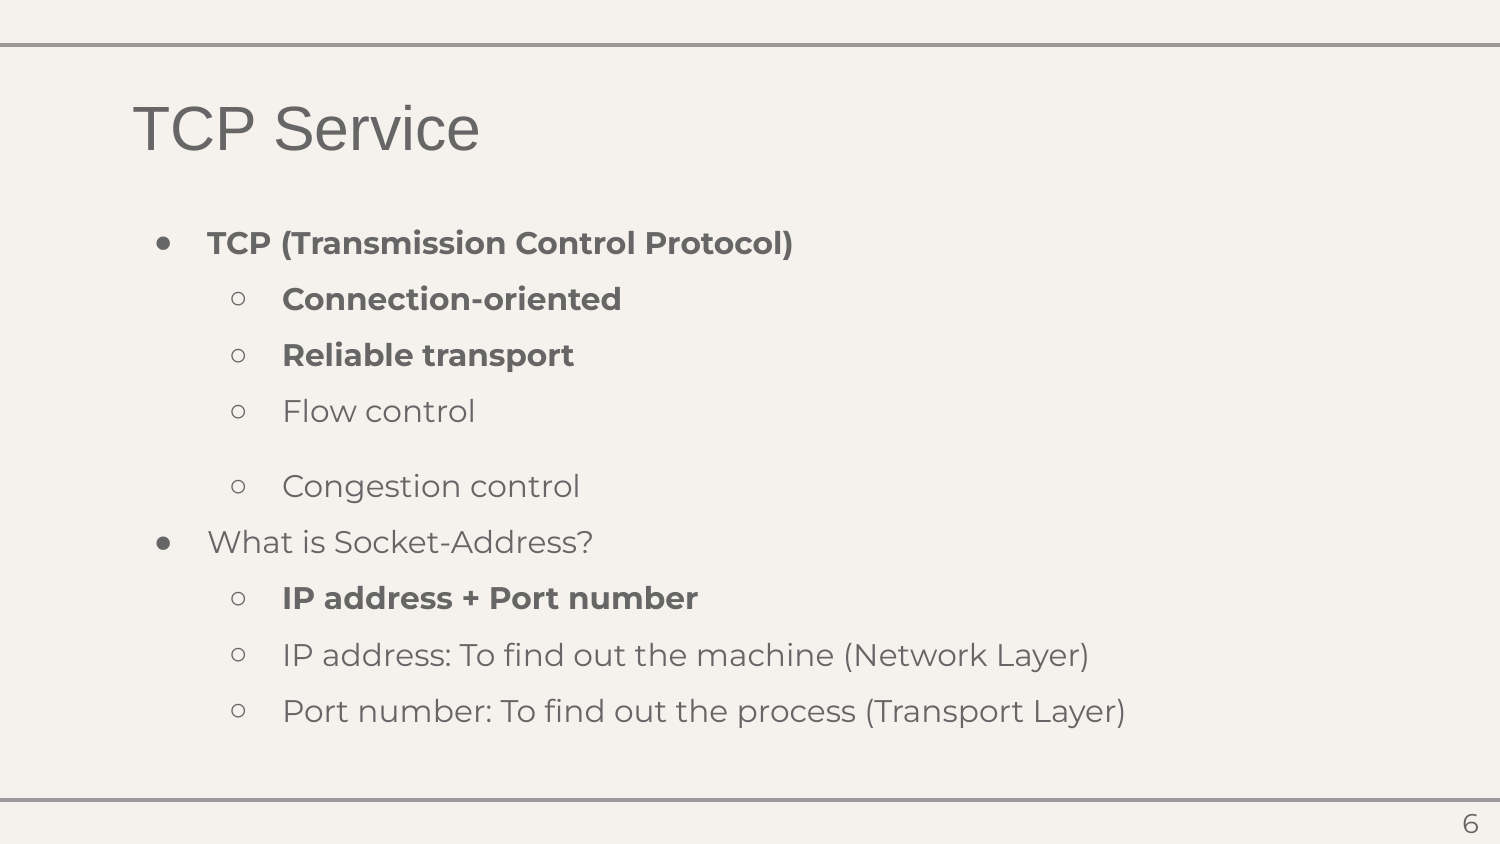

# TCP Service
TCP (Transmission Control Protocol)
Connection-oriented
Reliable transport
Flow control
Congestion control
What is Socket-Address?
IP address + Port number
IP address: To find out the machine (Network Layer)
Port number: To find out the process (Transport Layer)
6